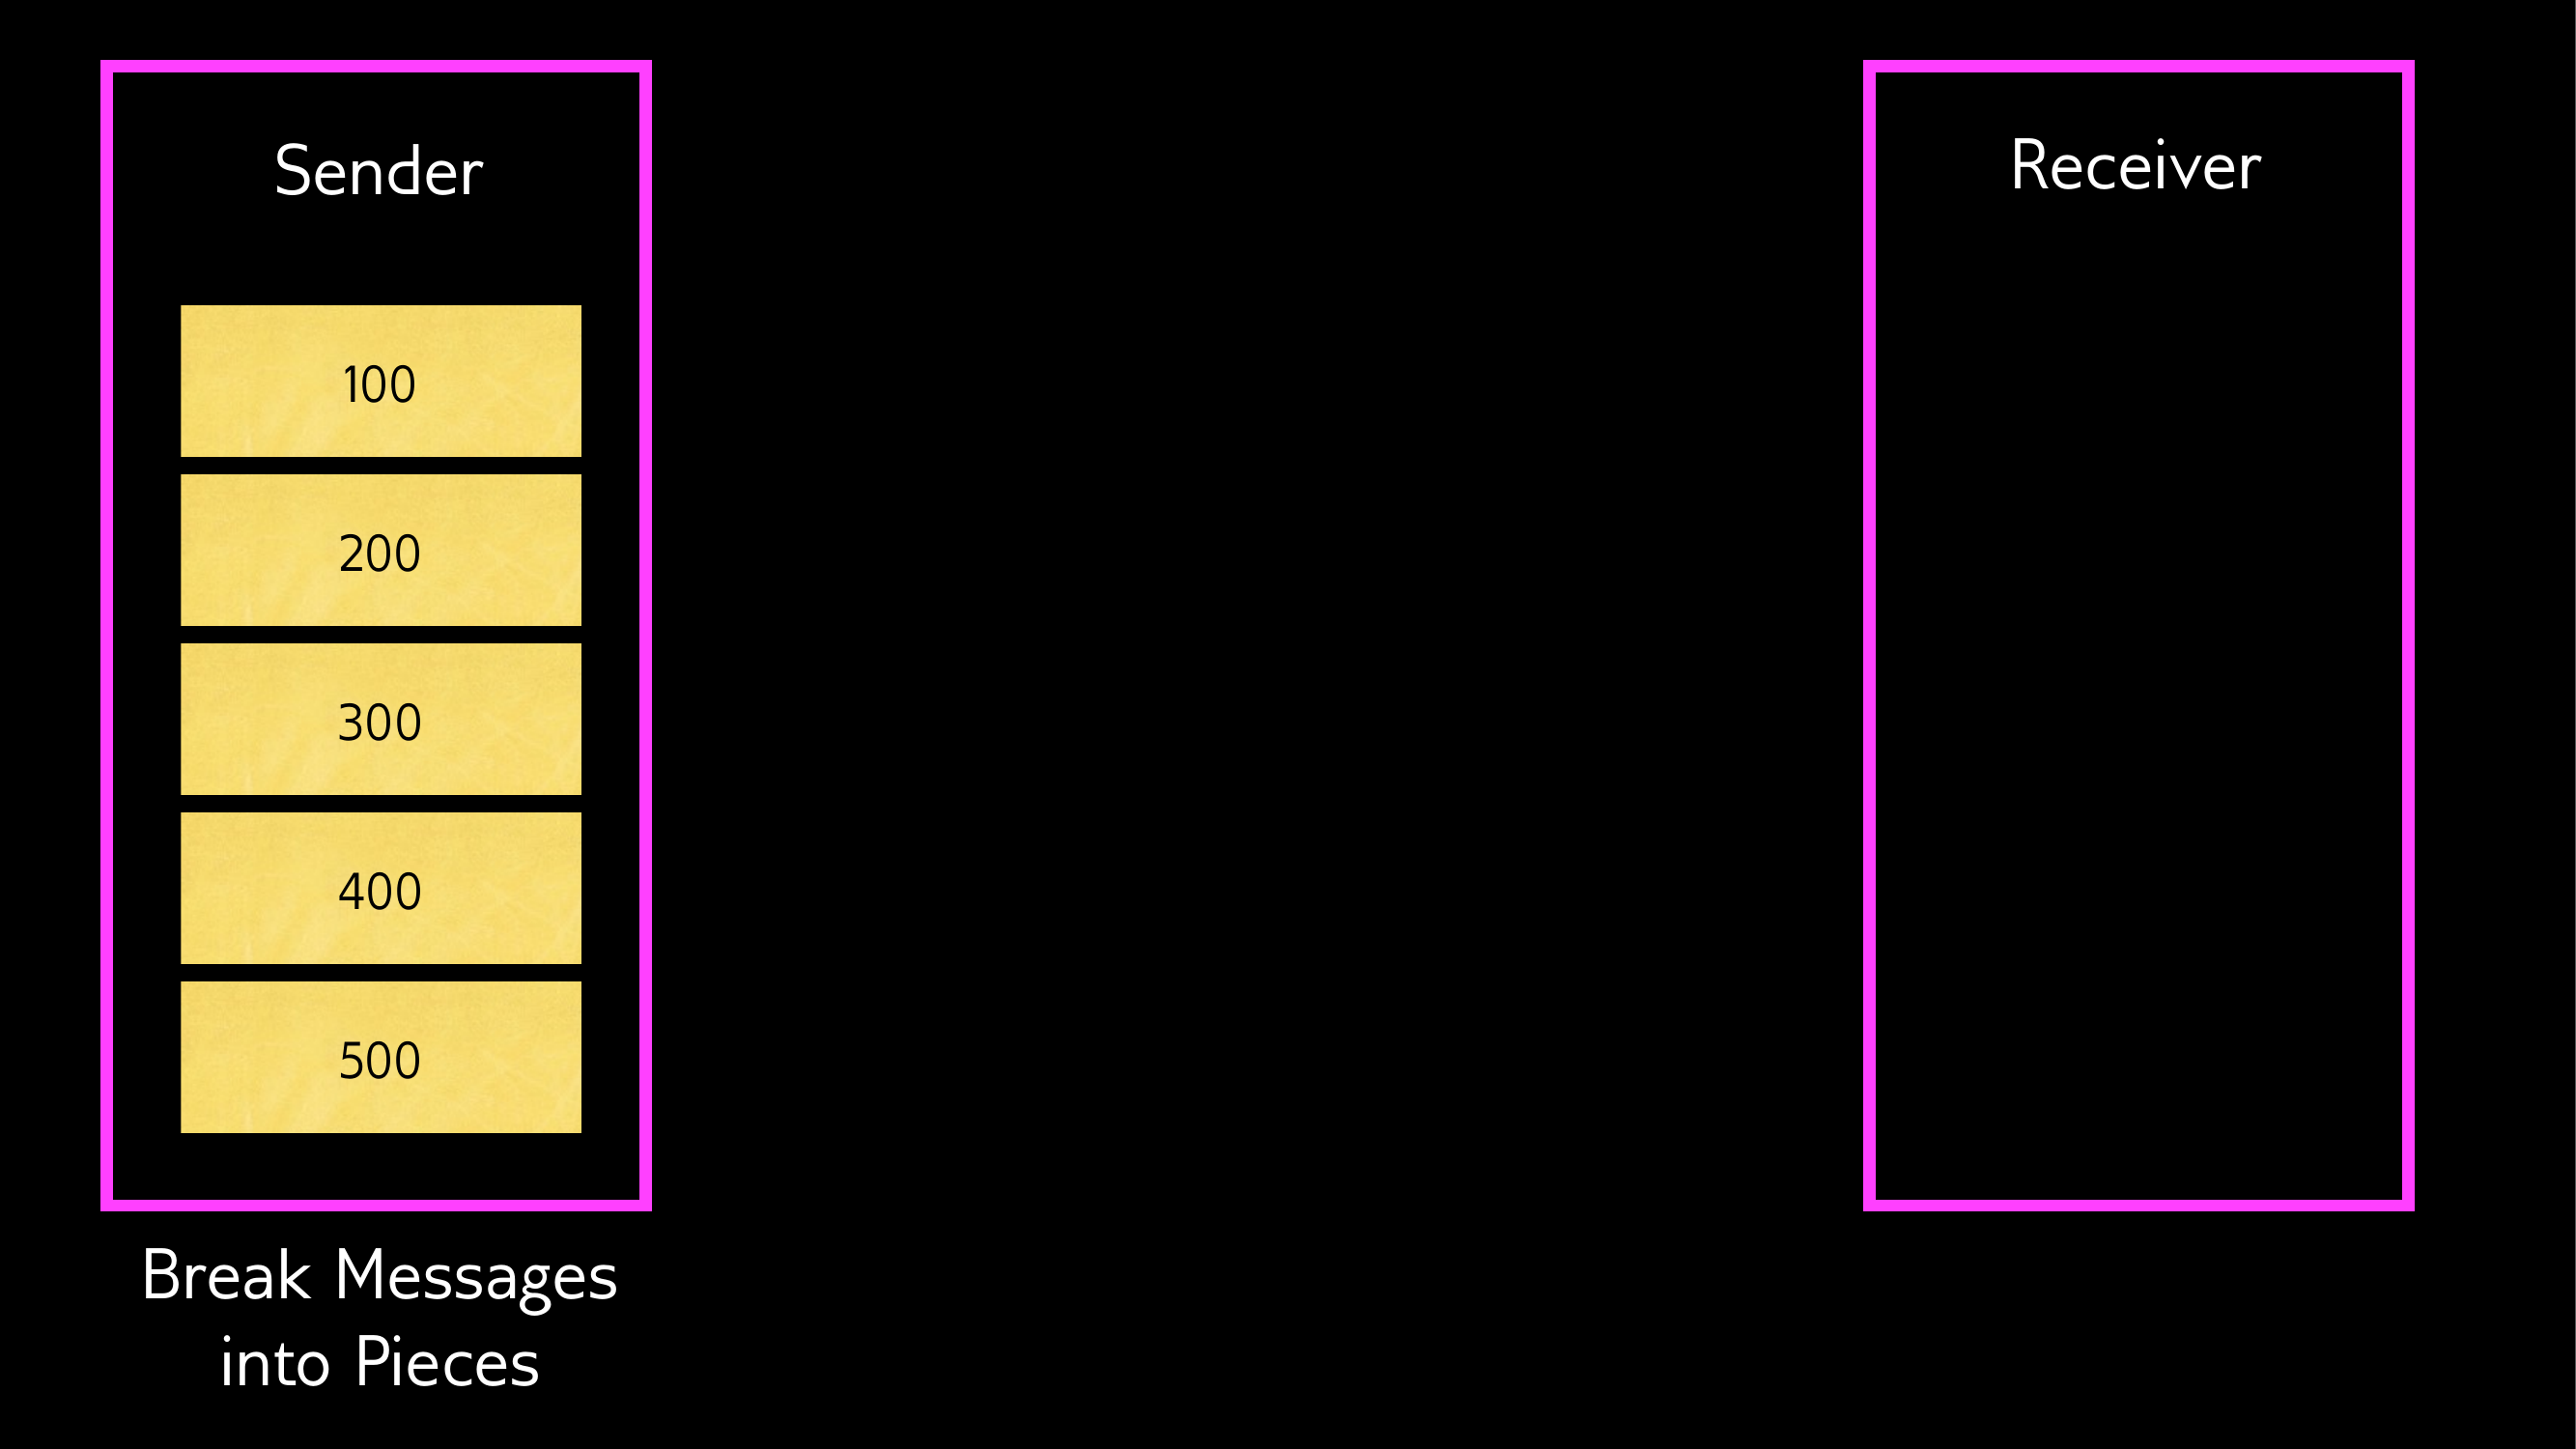

Receiver
Sender
100
200
300
400
500
Break Messages into Pieces